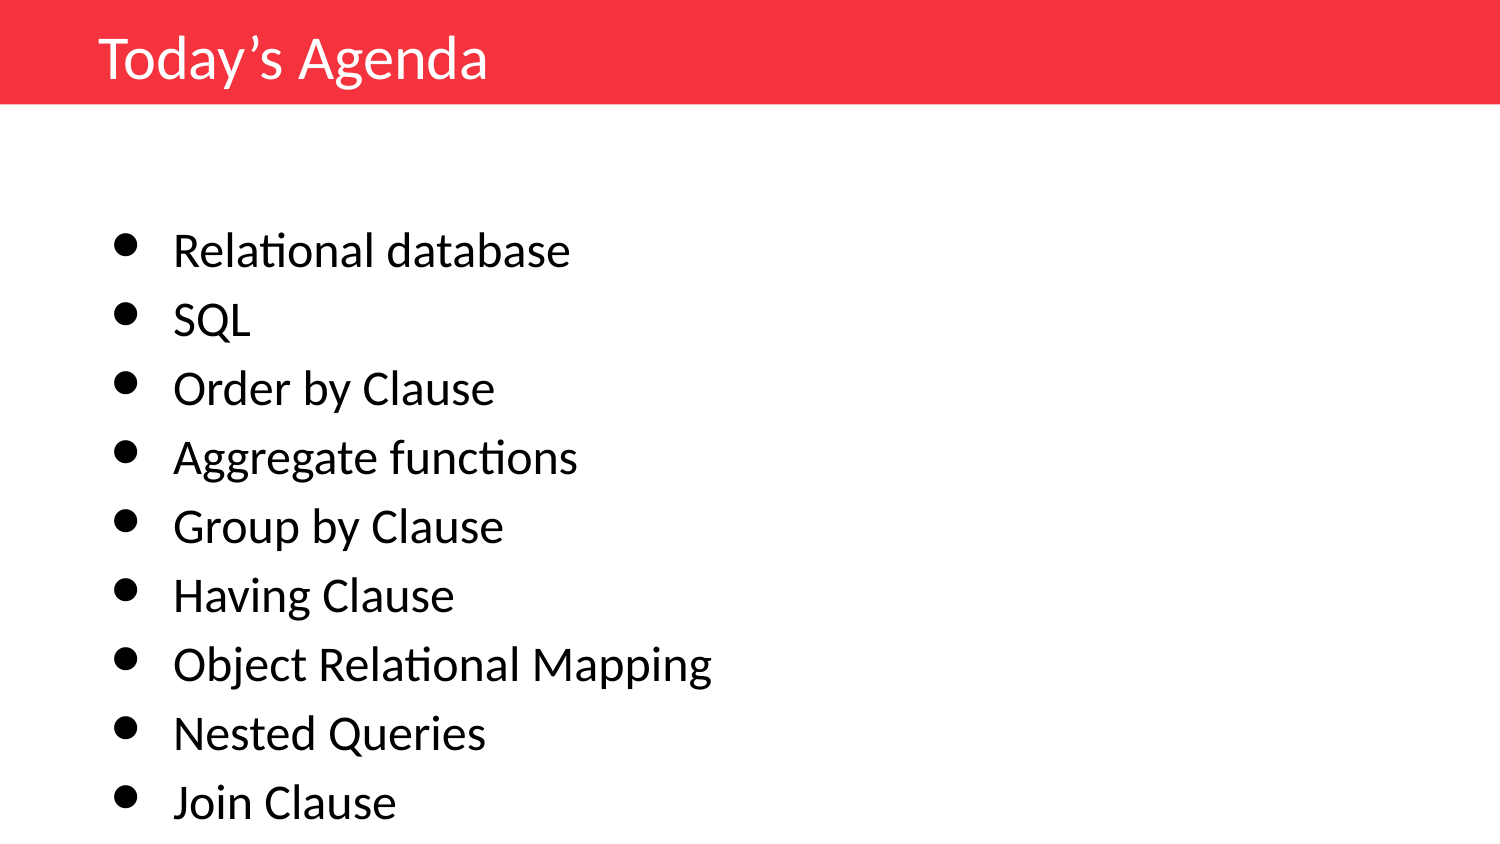

Today’s Agenda

Relational database
SQL
Order by Clause
Aggregate functions
Group by Clause
Having Clause
Object Relational Mapping
Nested Queries
Join Clause